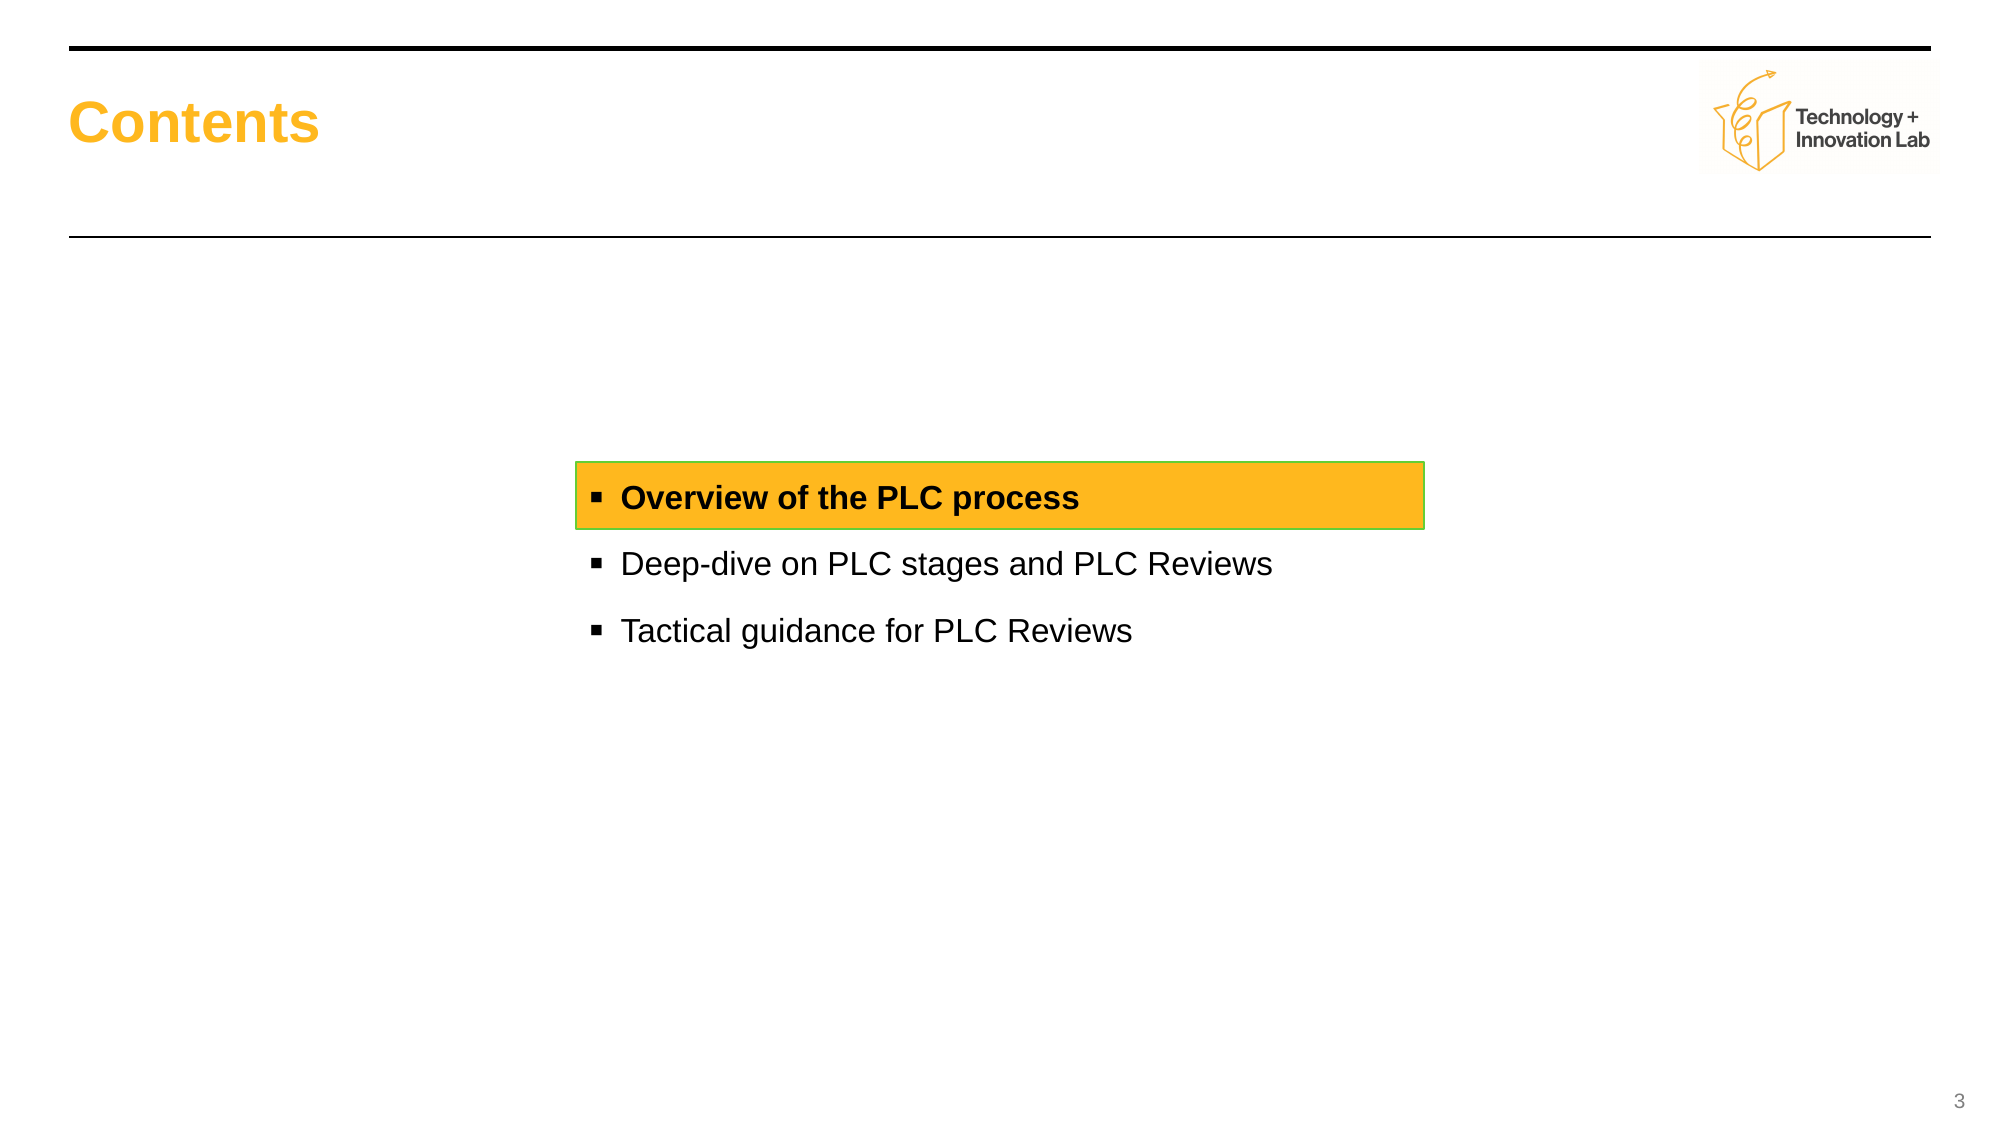

# Contents
Overview of the PLC process
Deep-dive on PLC stages and PLC Reviews
Tactical guidance for PLC Reviews